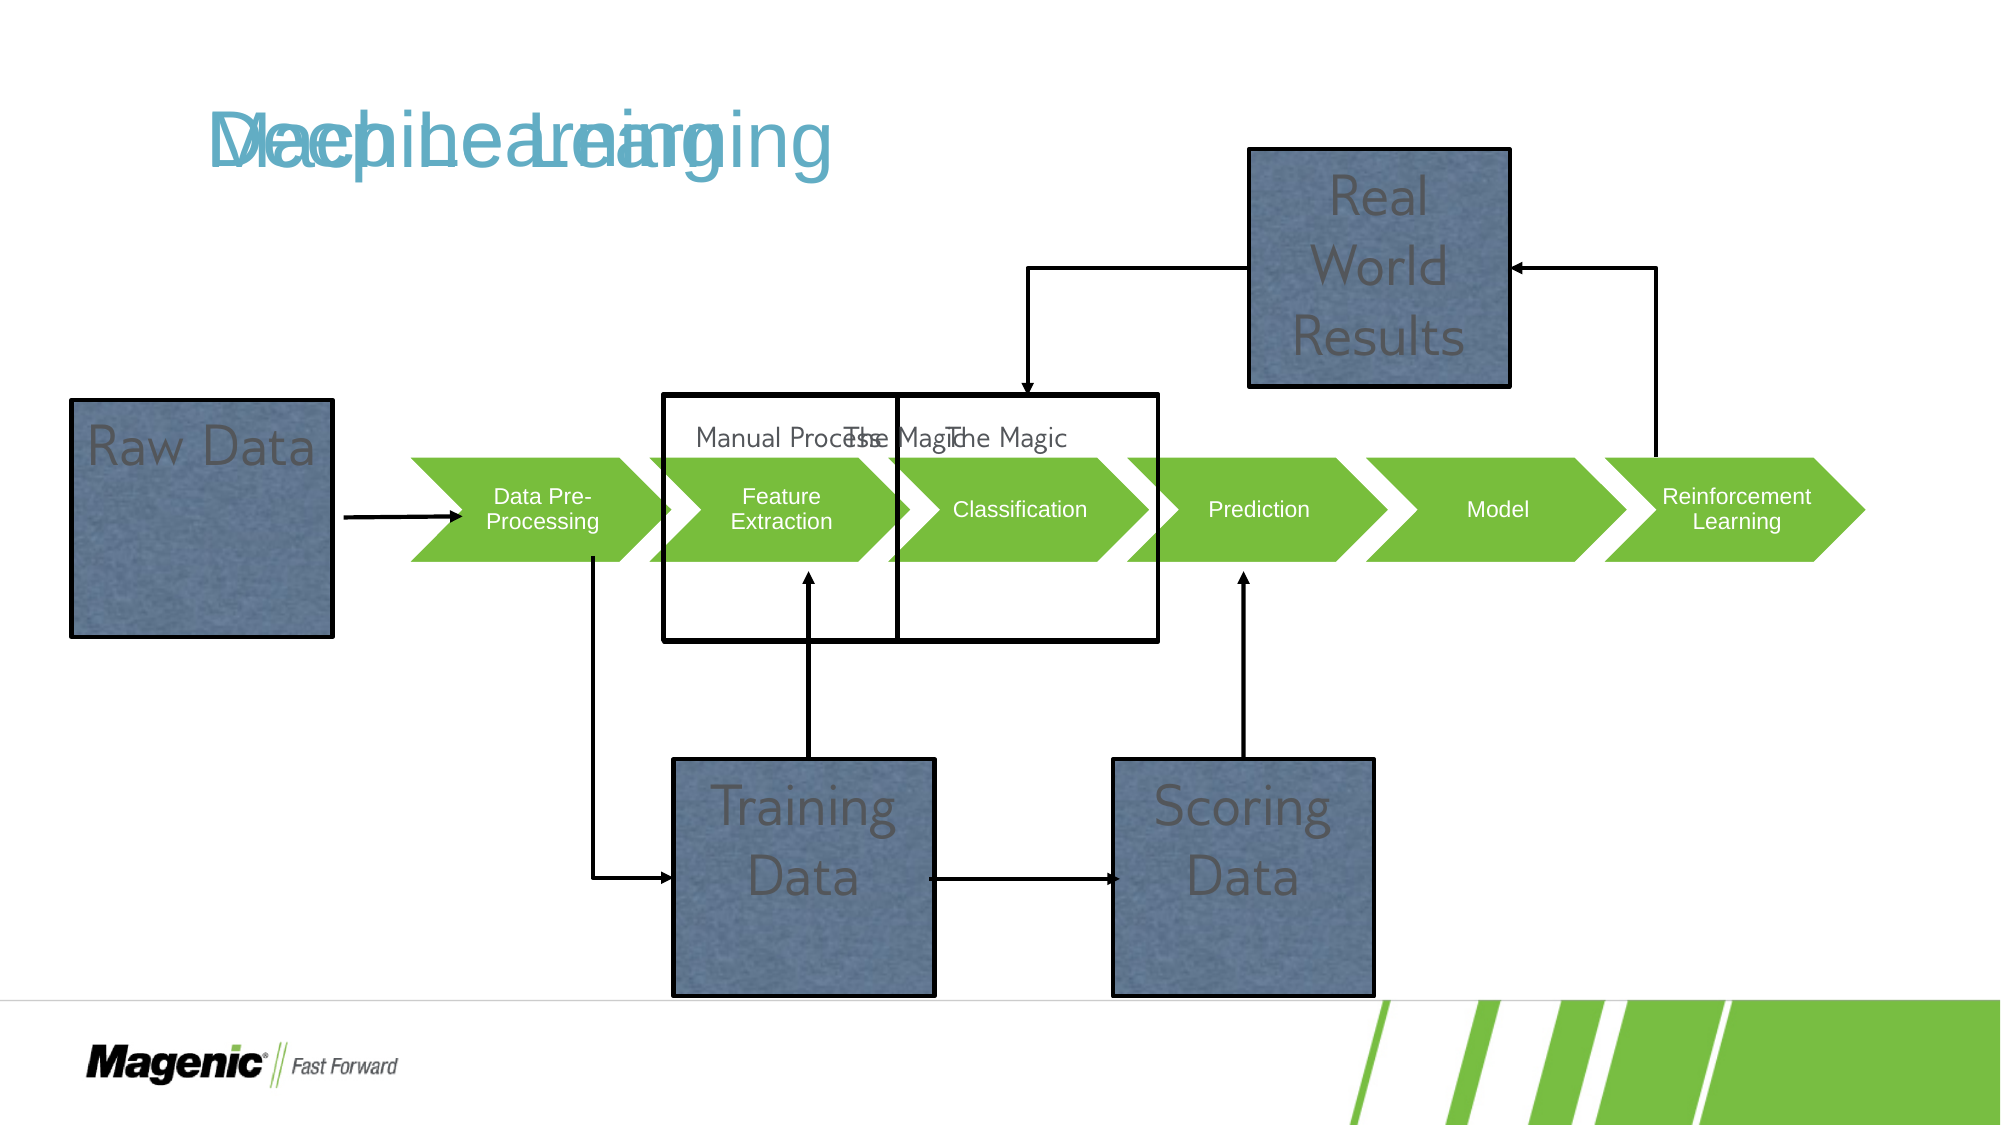

Data Pre-Processing
Feature Extraction
Classification
Prediction
Model
Reinforcement Learning
Deep Learning
Machine Learning
Real World Results

Raw Data
Manual Process
The Magic
The Magic
Training Data
Scoring Data